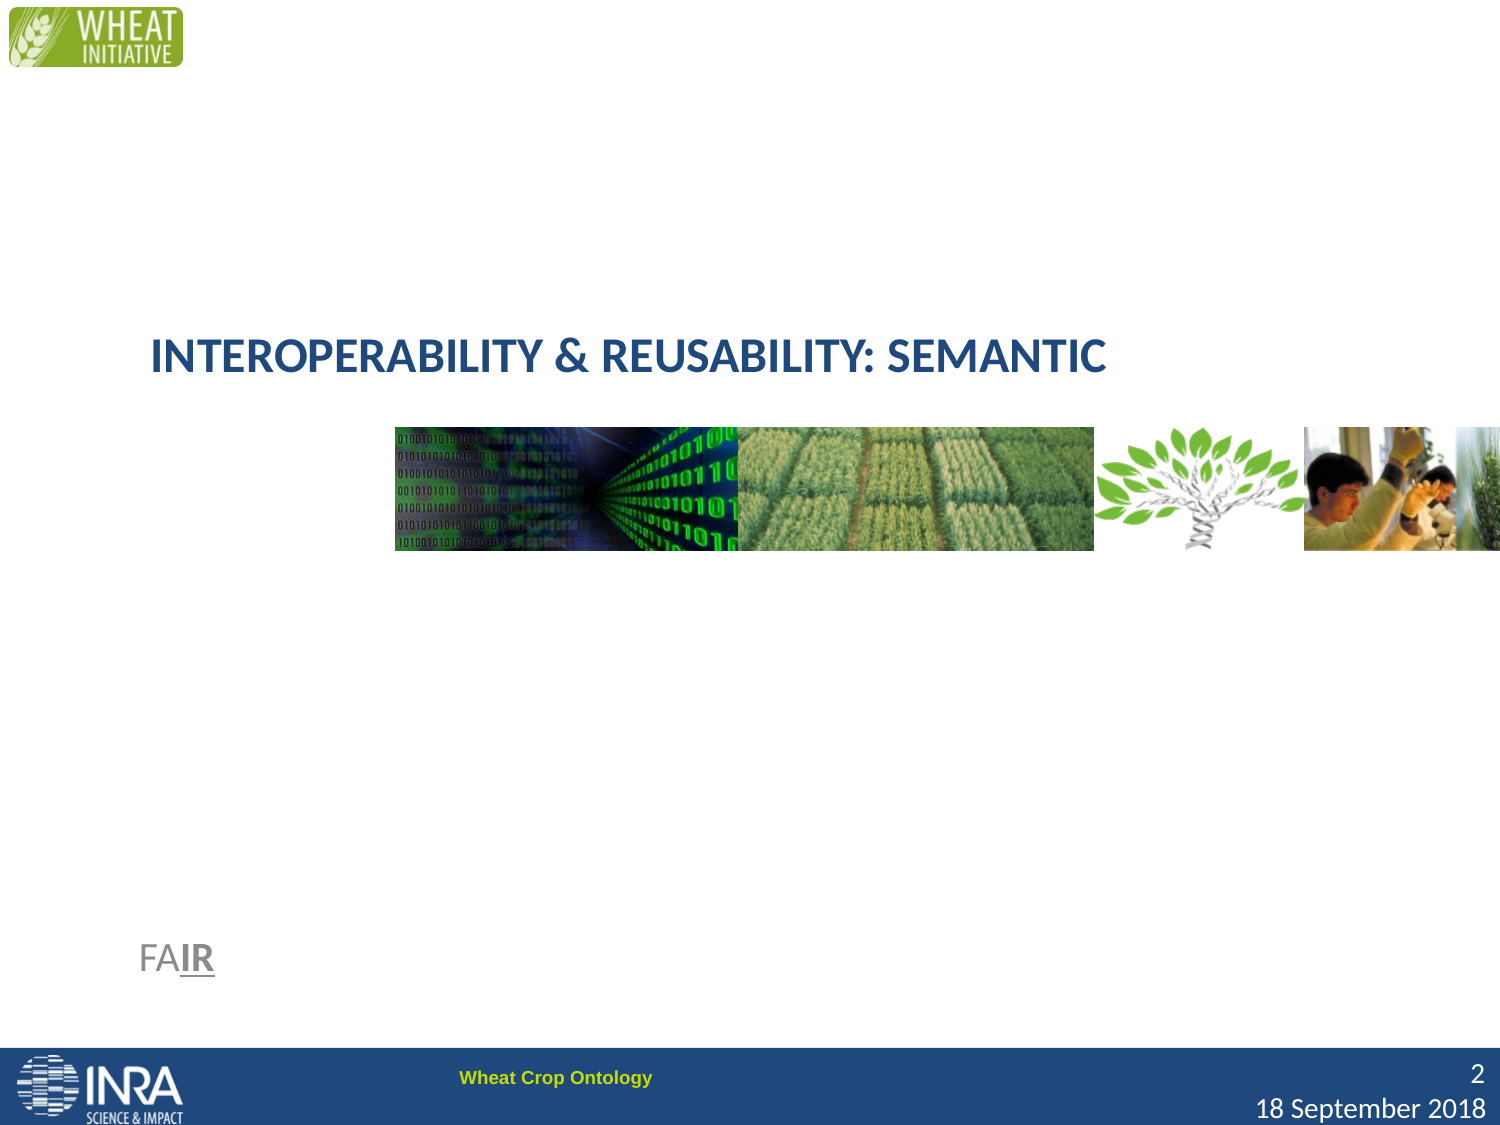

# Interoperability & Reusability: Semantic
FAIR
2
18 September 2018